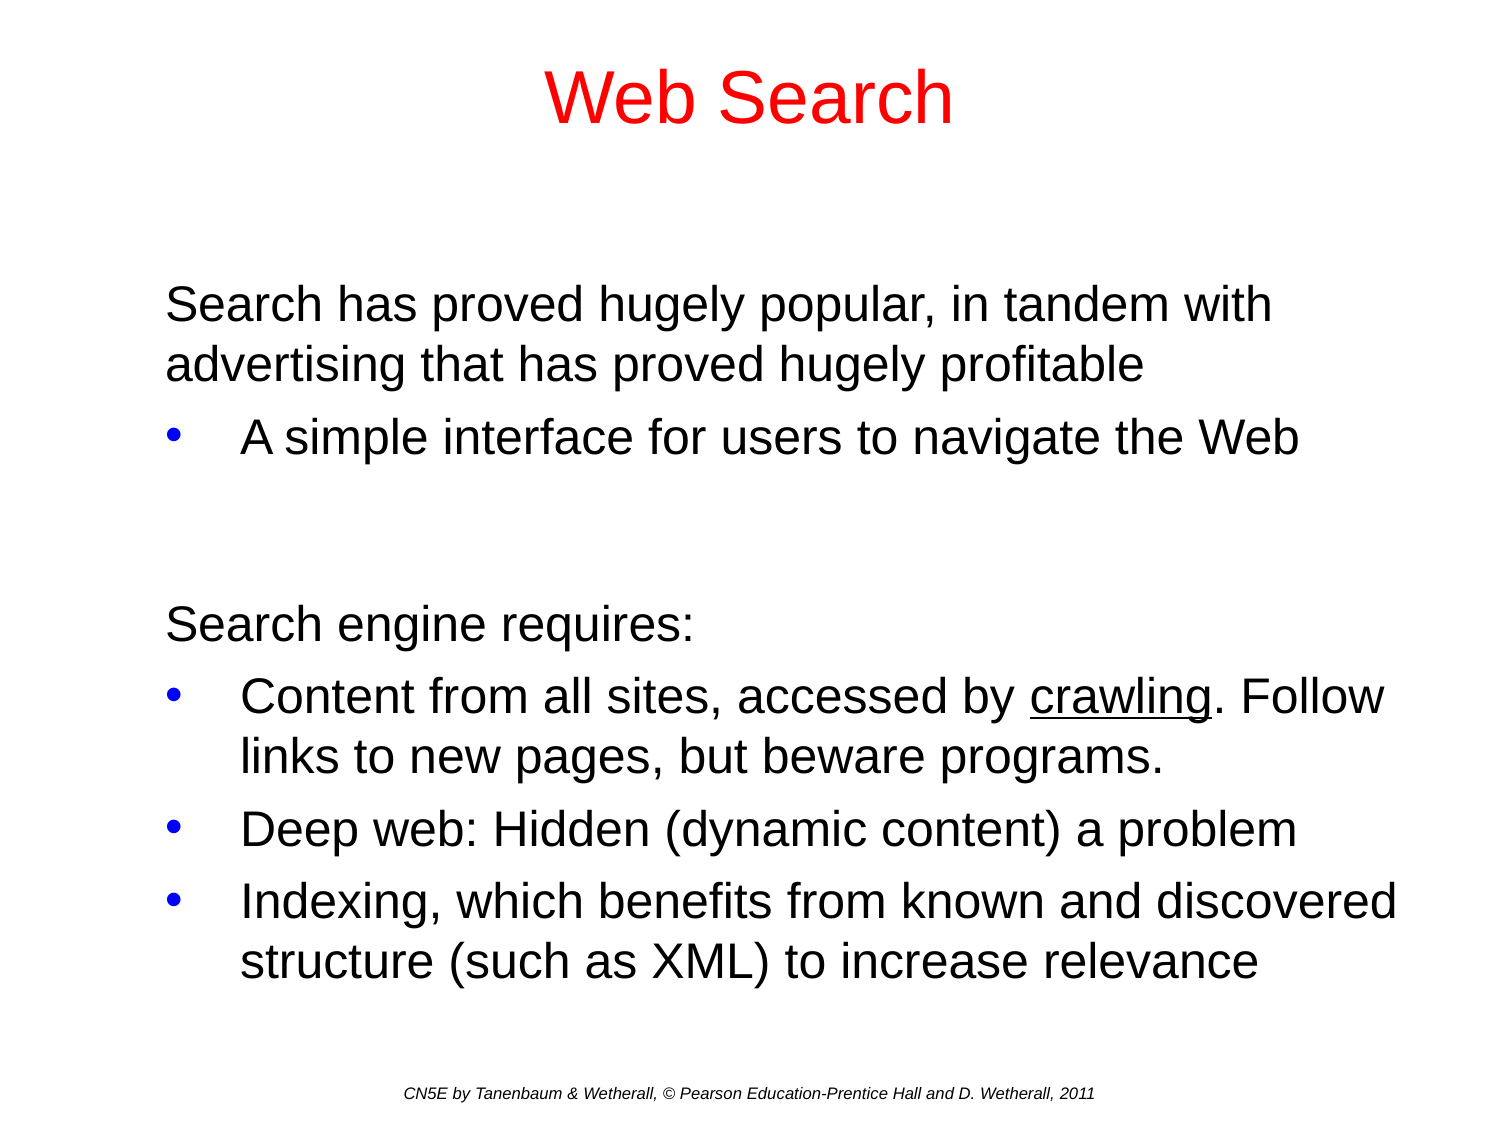

# Web Search
Search has proved hugely popular, in tandem with advertising that has proved hugely profitable
A simple interface for users to navigate the Web

Search engine requires:
Content from all sites, accessed by crawling. Follow links to new pages, but beware programs.
Deep web: Hidden (dynamic content) a problem
Indexing, which benefits from known and discovered structure (such as XML) to increase relevance
CN5E by Tanenbaum & Wetherall, © Pearson Education-Prentice Hall and D. Wetherall, 2011